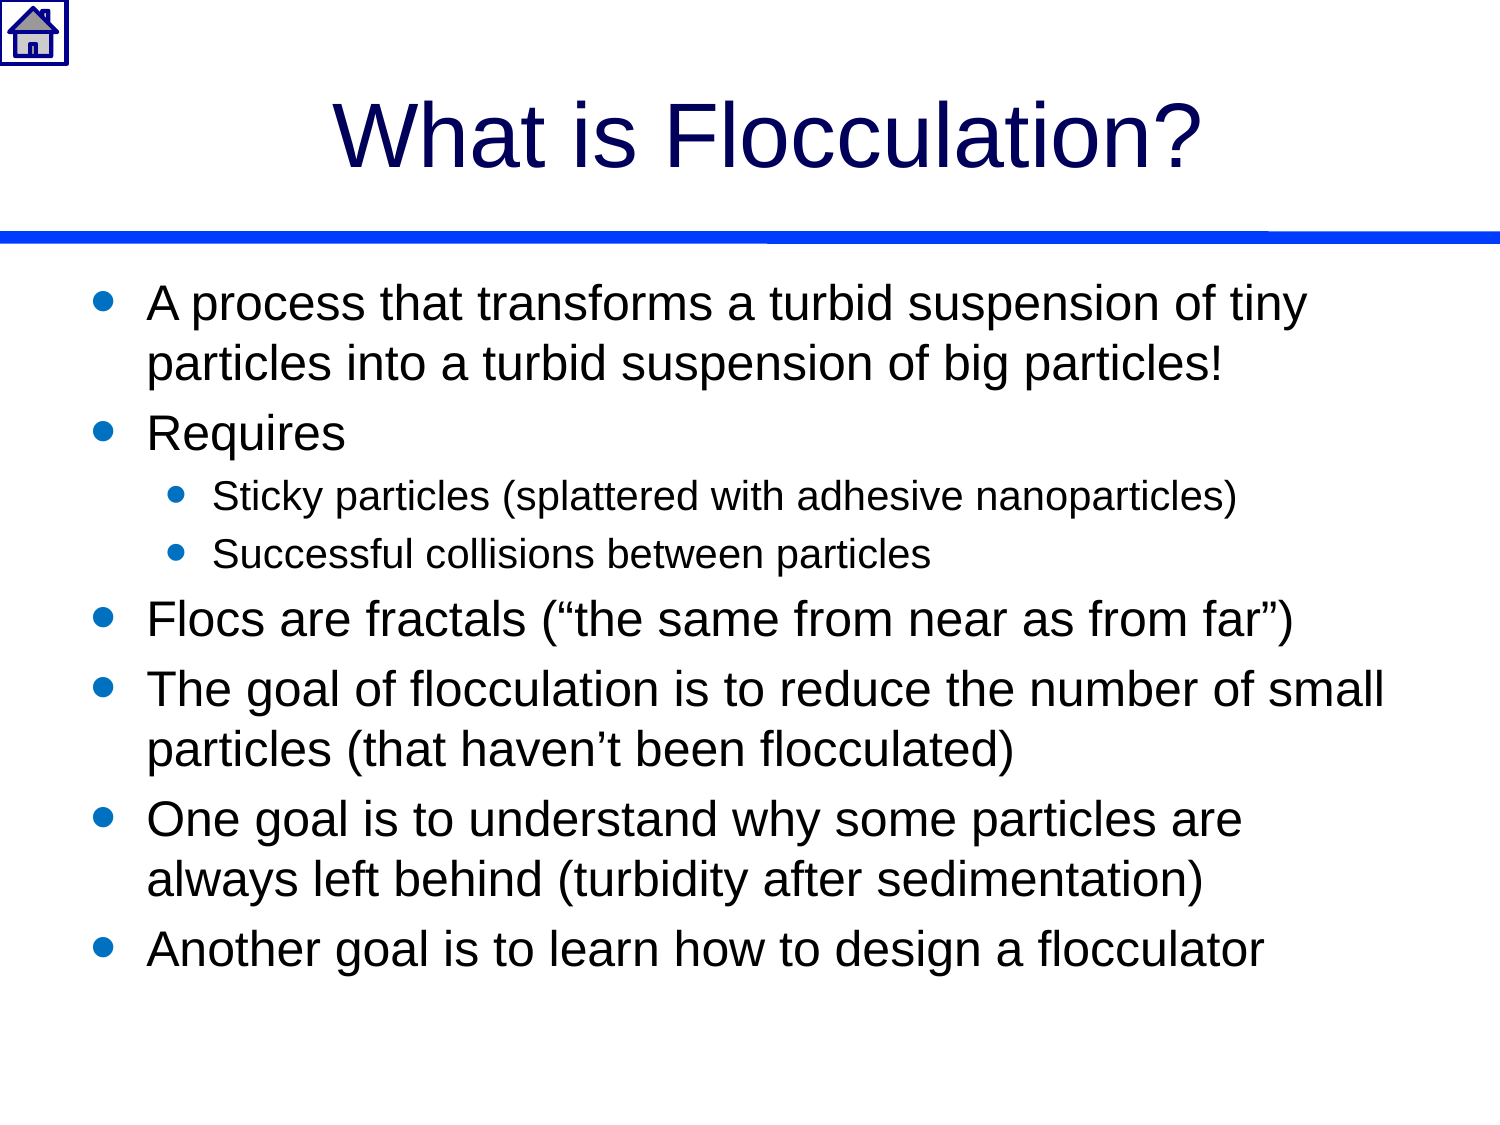

# What is Flocculation?
A process that transforms a turbid suspension of tiny particles into a turbid suspension of big particles!
Requires
Sticky particles (splattered with adhesive nanoparticles)
Successful collisions between particles
Flocs are fractals (“the same from near as from far”)
The goal of flocculation is to reduce the number of small particles (that haven’t been flocculated)
One goal is to understand why some particles are always left behind (turbidity after sedimentation)
Another goal is to learn how to design a flocculator